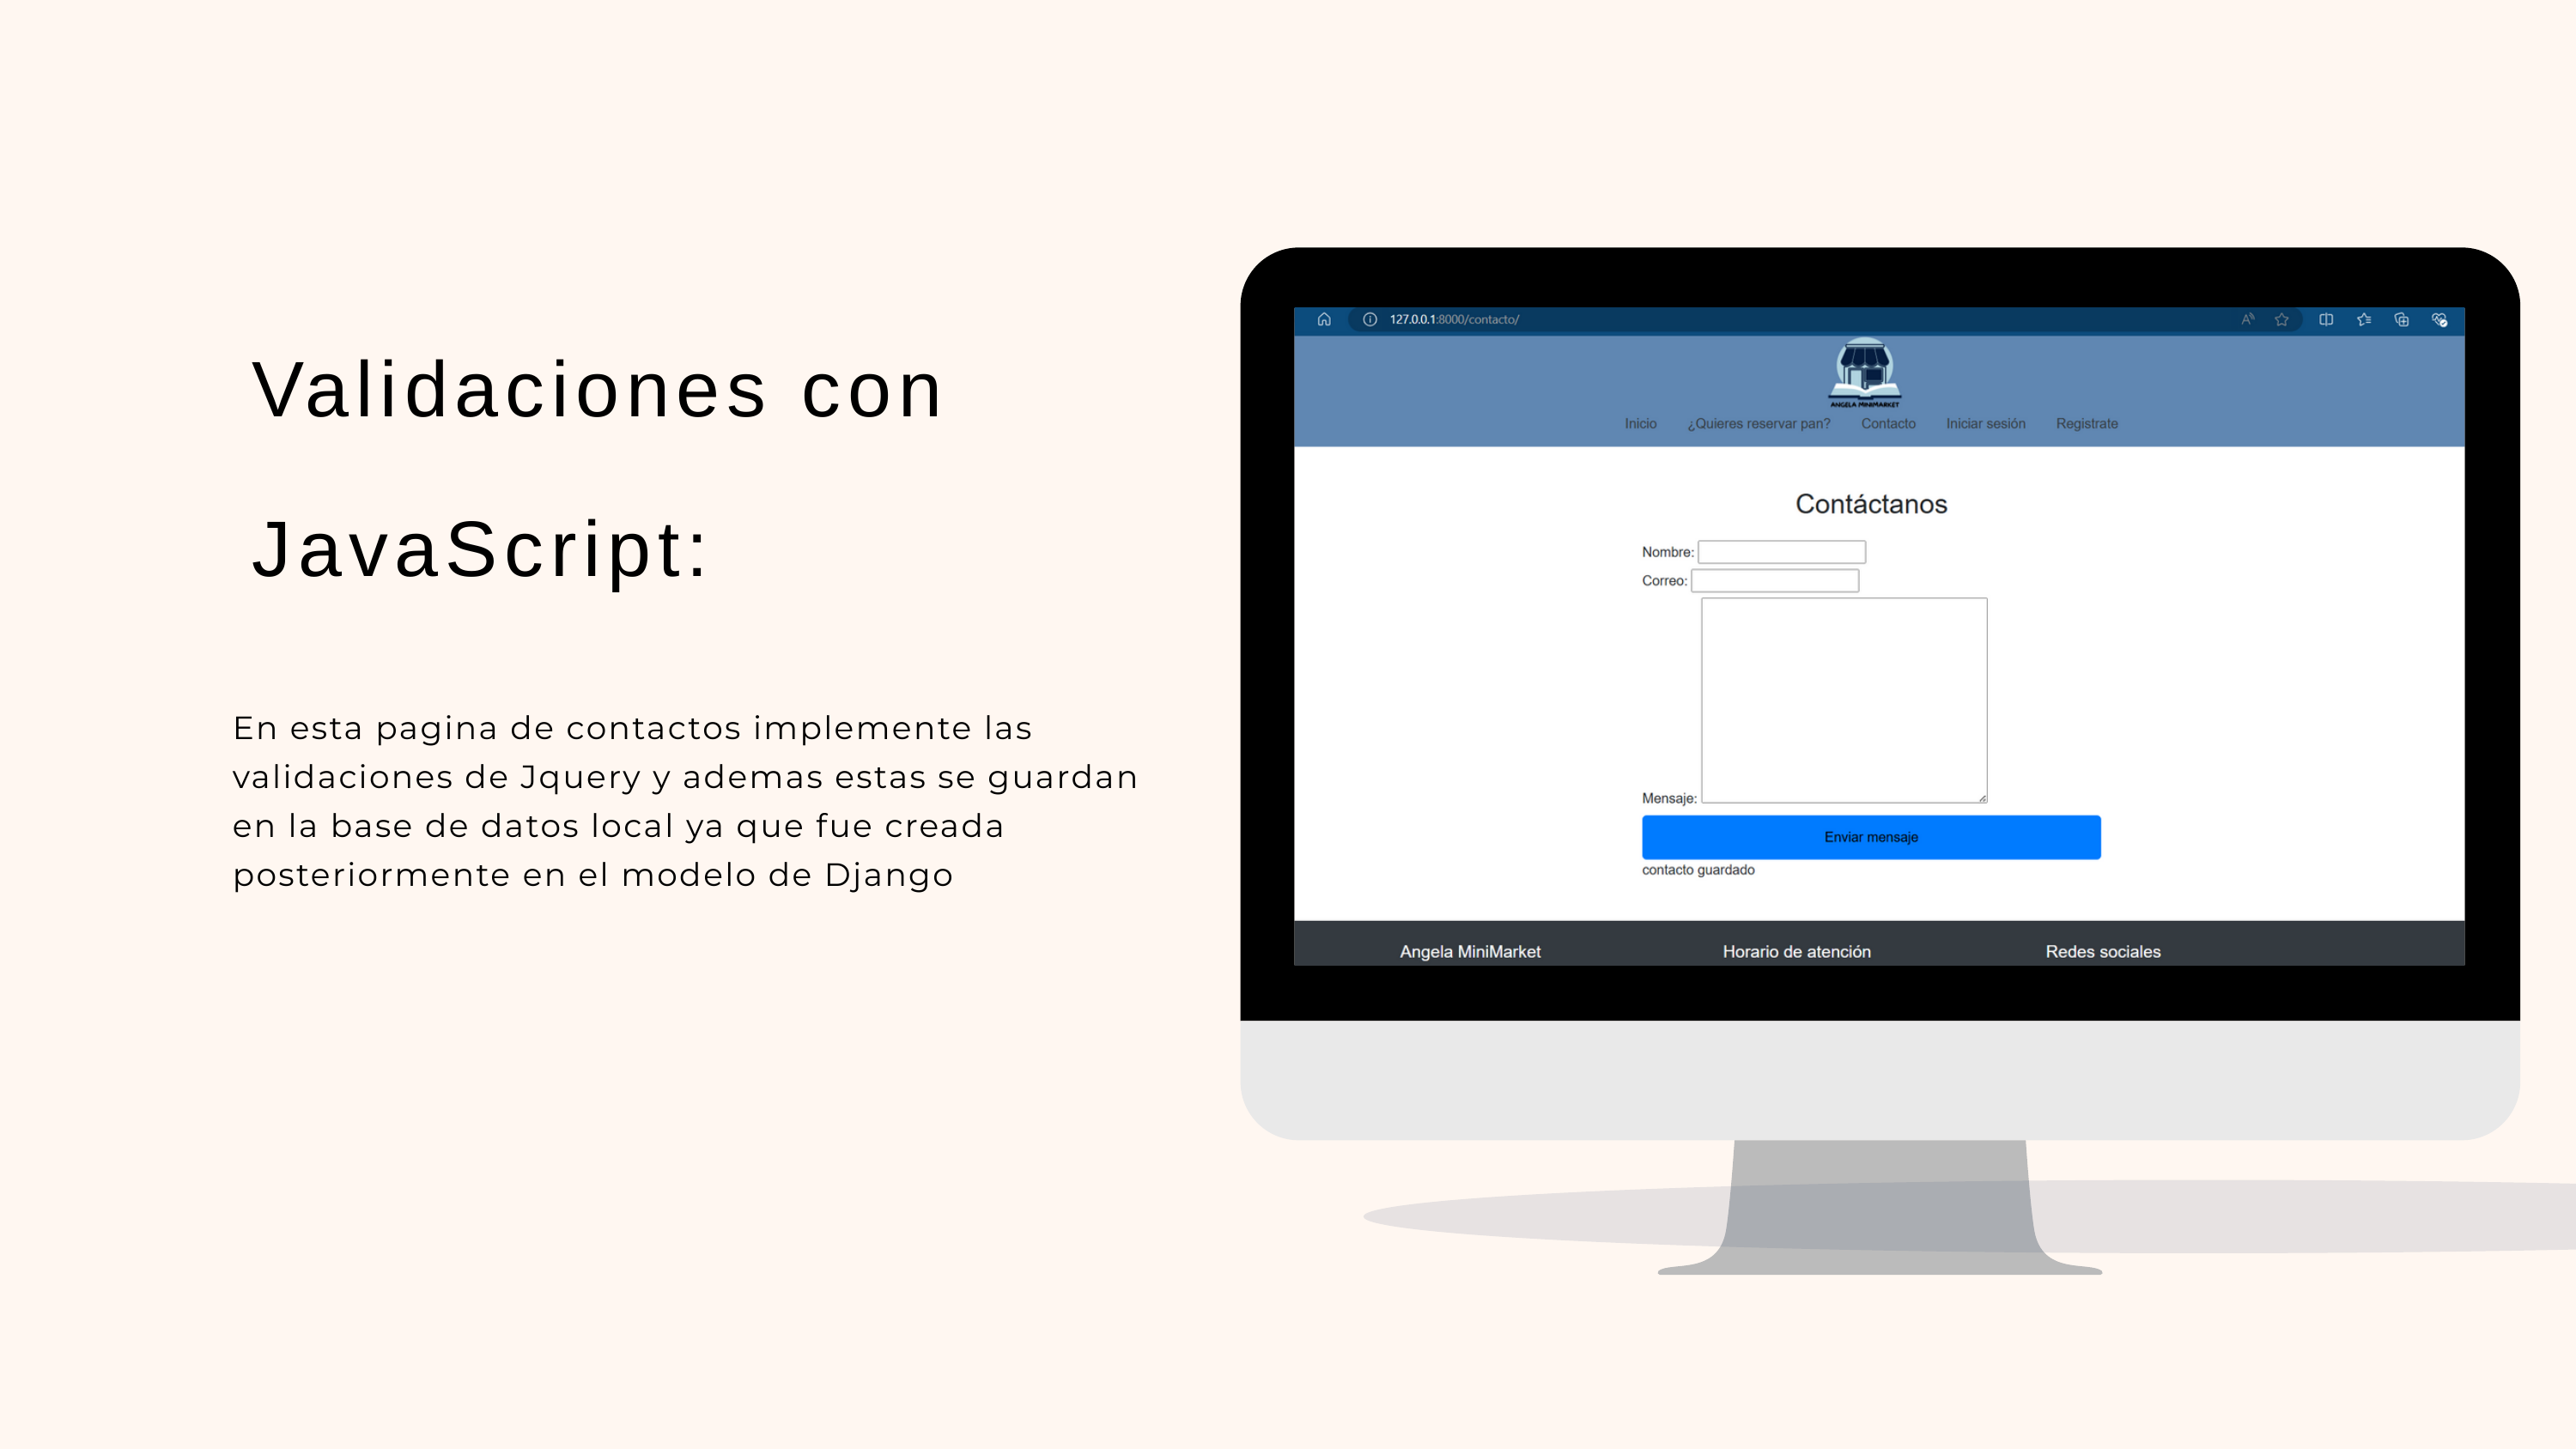

Validaciones con JavaScript:
En esta pagina de contactos implemente las validaciones de Jquery y ademas estas se guardan en la base de datos local ya que fue creada posteriormente en el modelo de Django